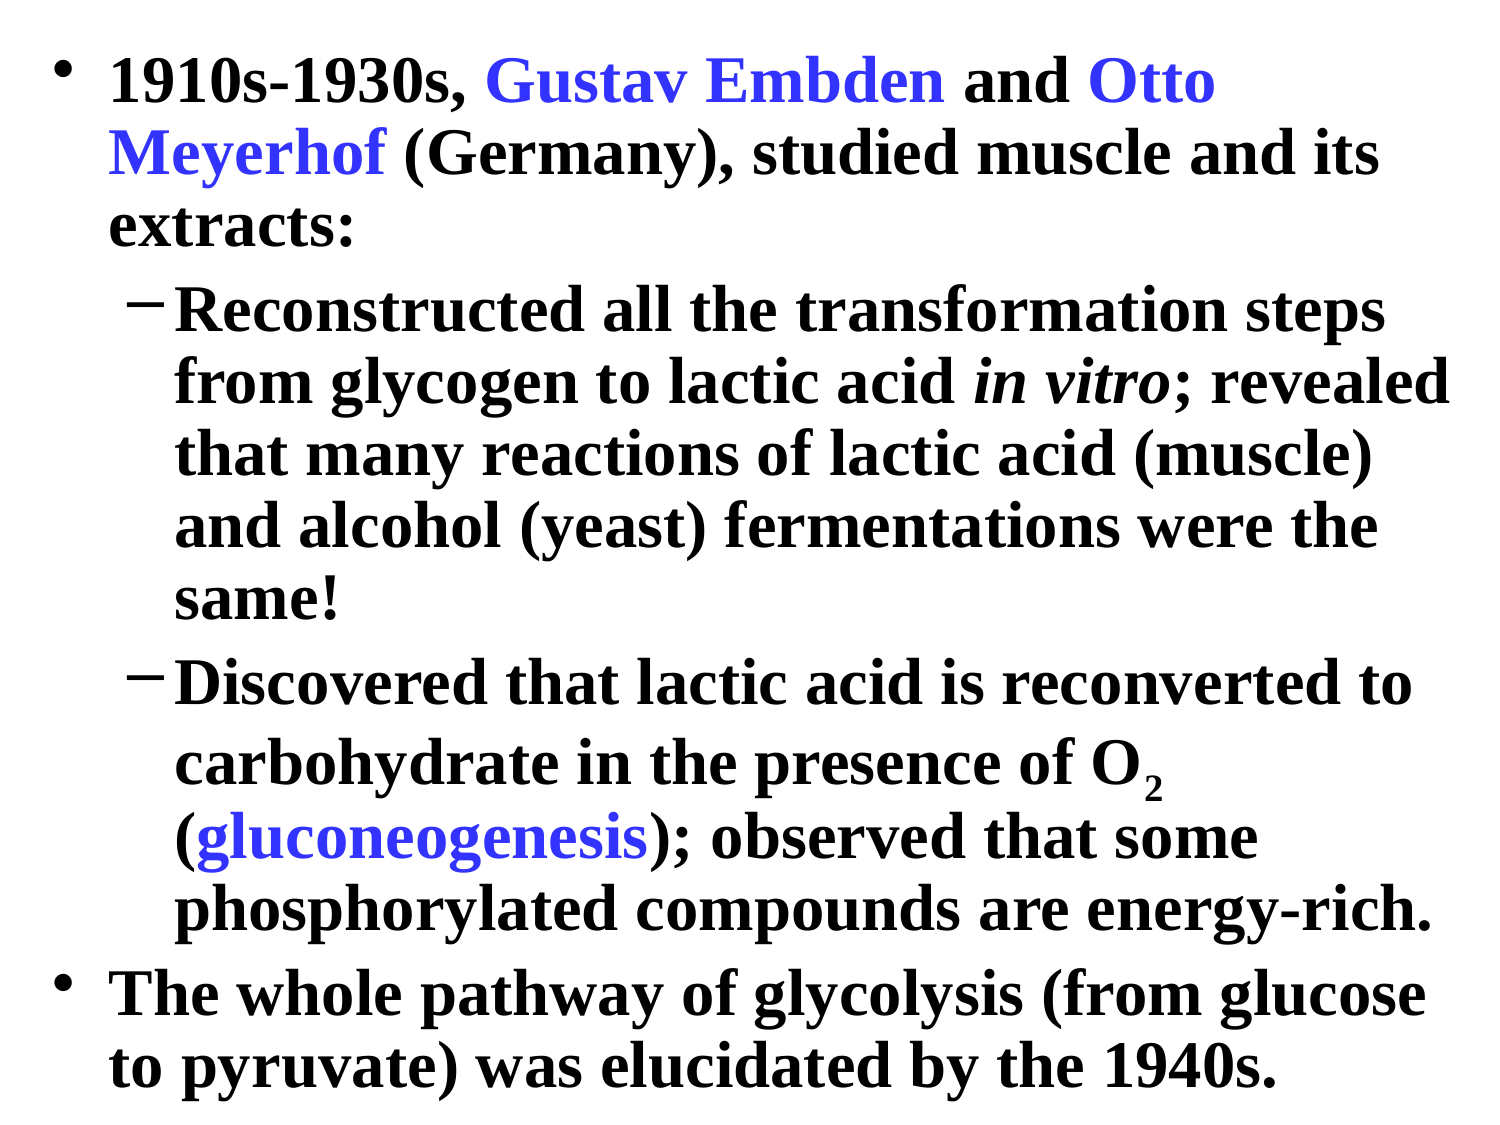

#
1910s-1930s, Gustav Embden and Otto Meyerhof (Germany), studied muscle and its extracts:
Reconstructed all the transformation steps from glycogen to lactic acid in vitro; revealed that many reactions of lactic acid (muscle)  and alcohol (yeast) fermentations were the same!
Discovered that lactic acid is reconverted to carbohydrate in the presence of O2 (gluconeogenesis); observed that some phosphorylated compounds are energy-rich.
The whole pathway of glycolysis (from glucose to pyruvate) was elucidated by the 1940s.